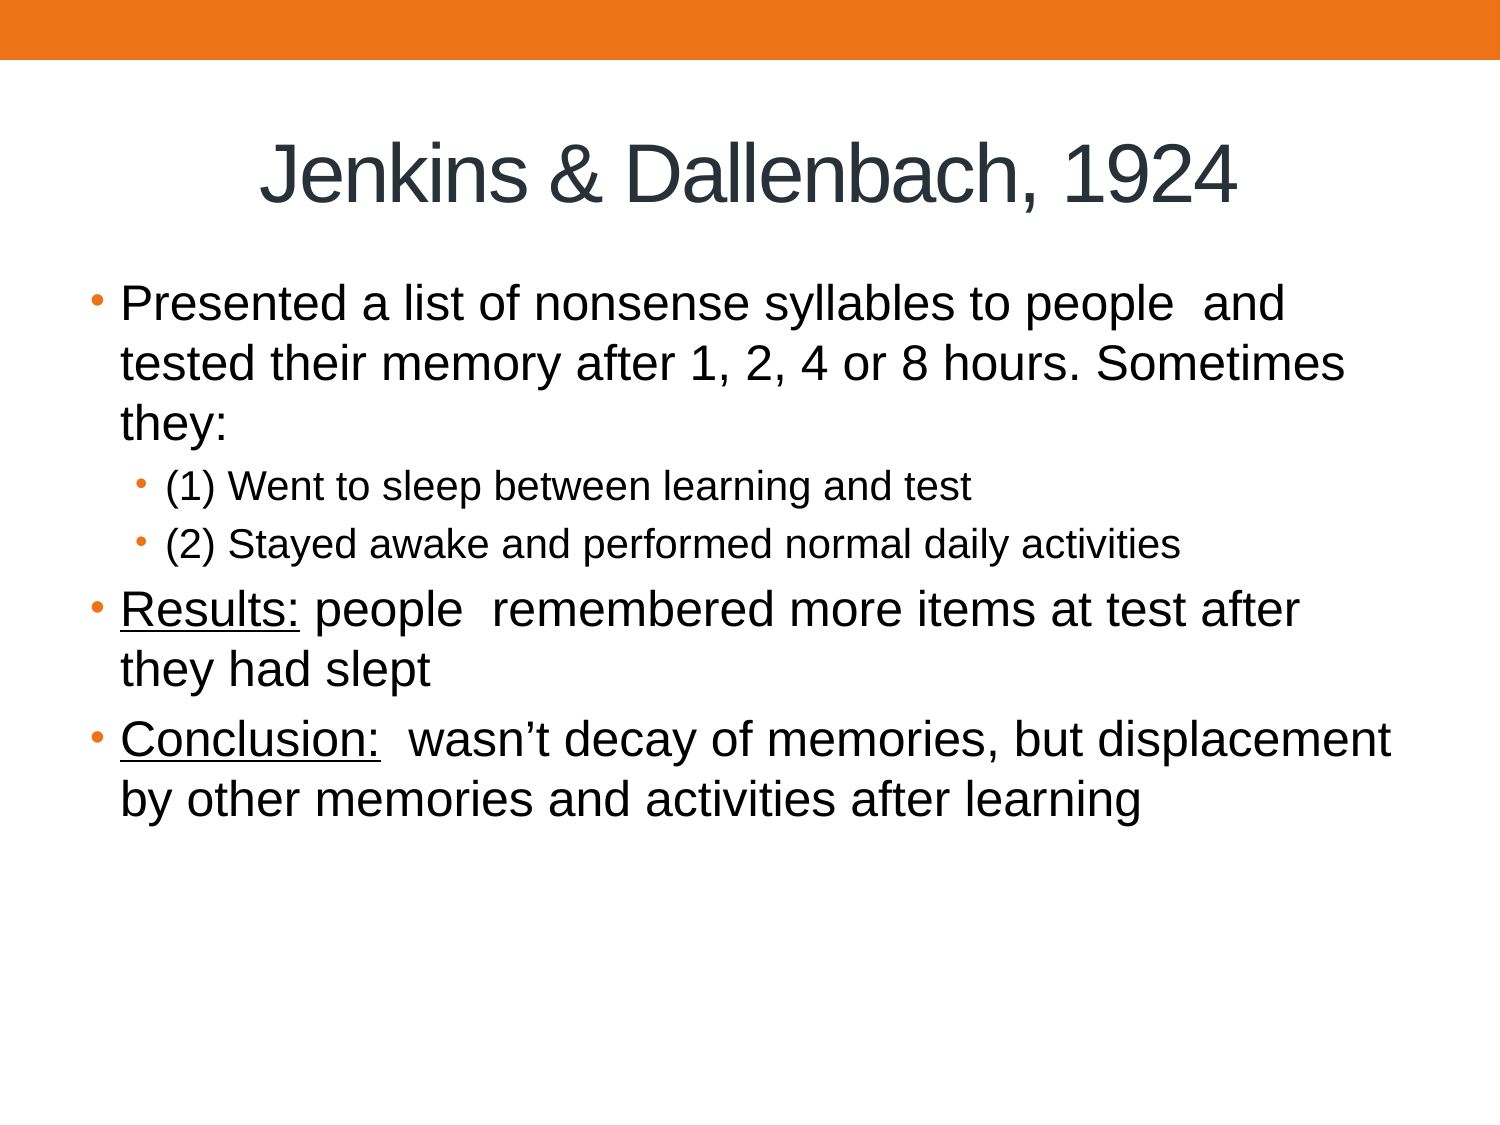

# Jenkins & Dallenbach, 1924
Presented a list of nonsense syllables to people  and tested their memory after 1, 2, 4 or 8 hours. Sometimes they:
(1) Went to sleep between learning and test
(2) Stayed awake and performed normal daily activities
Results: people  remembered more items at test after they had slept
Conclusion:  wasn’t decay of memories, but displacement by other memories and activities after learning